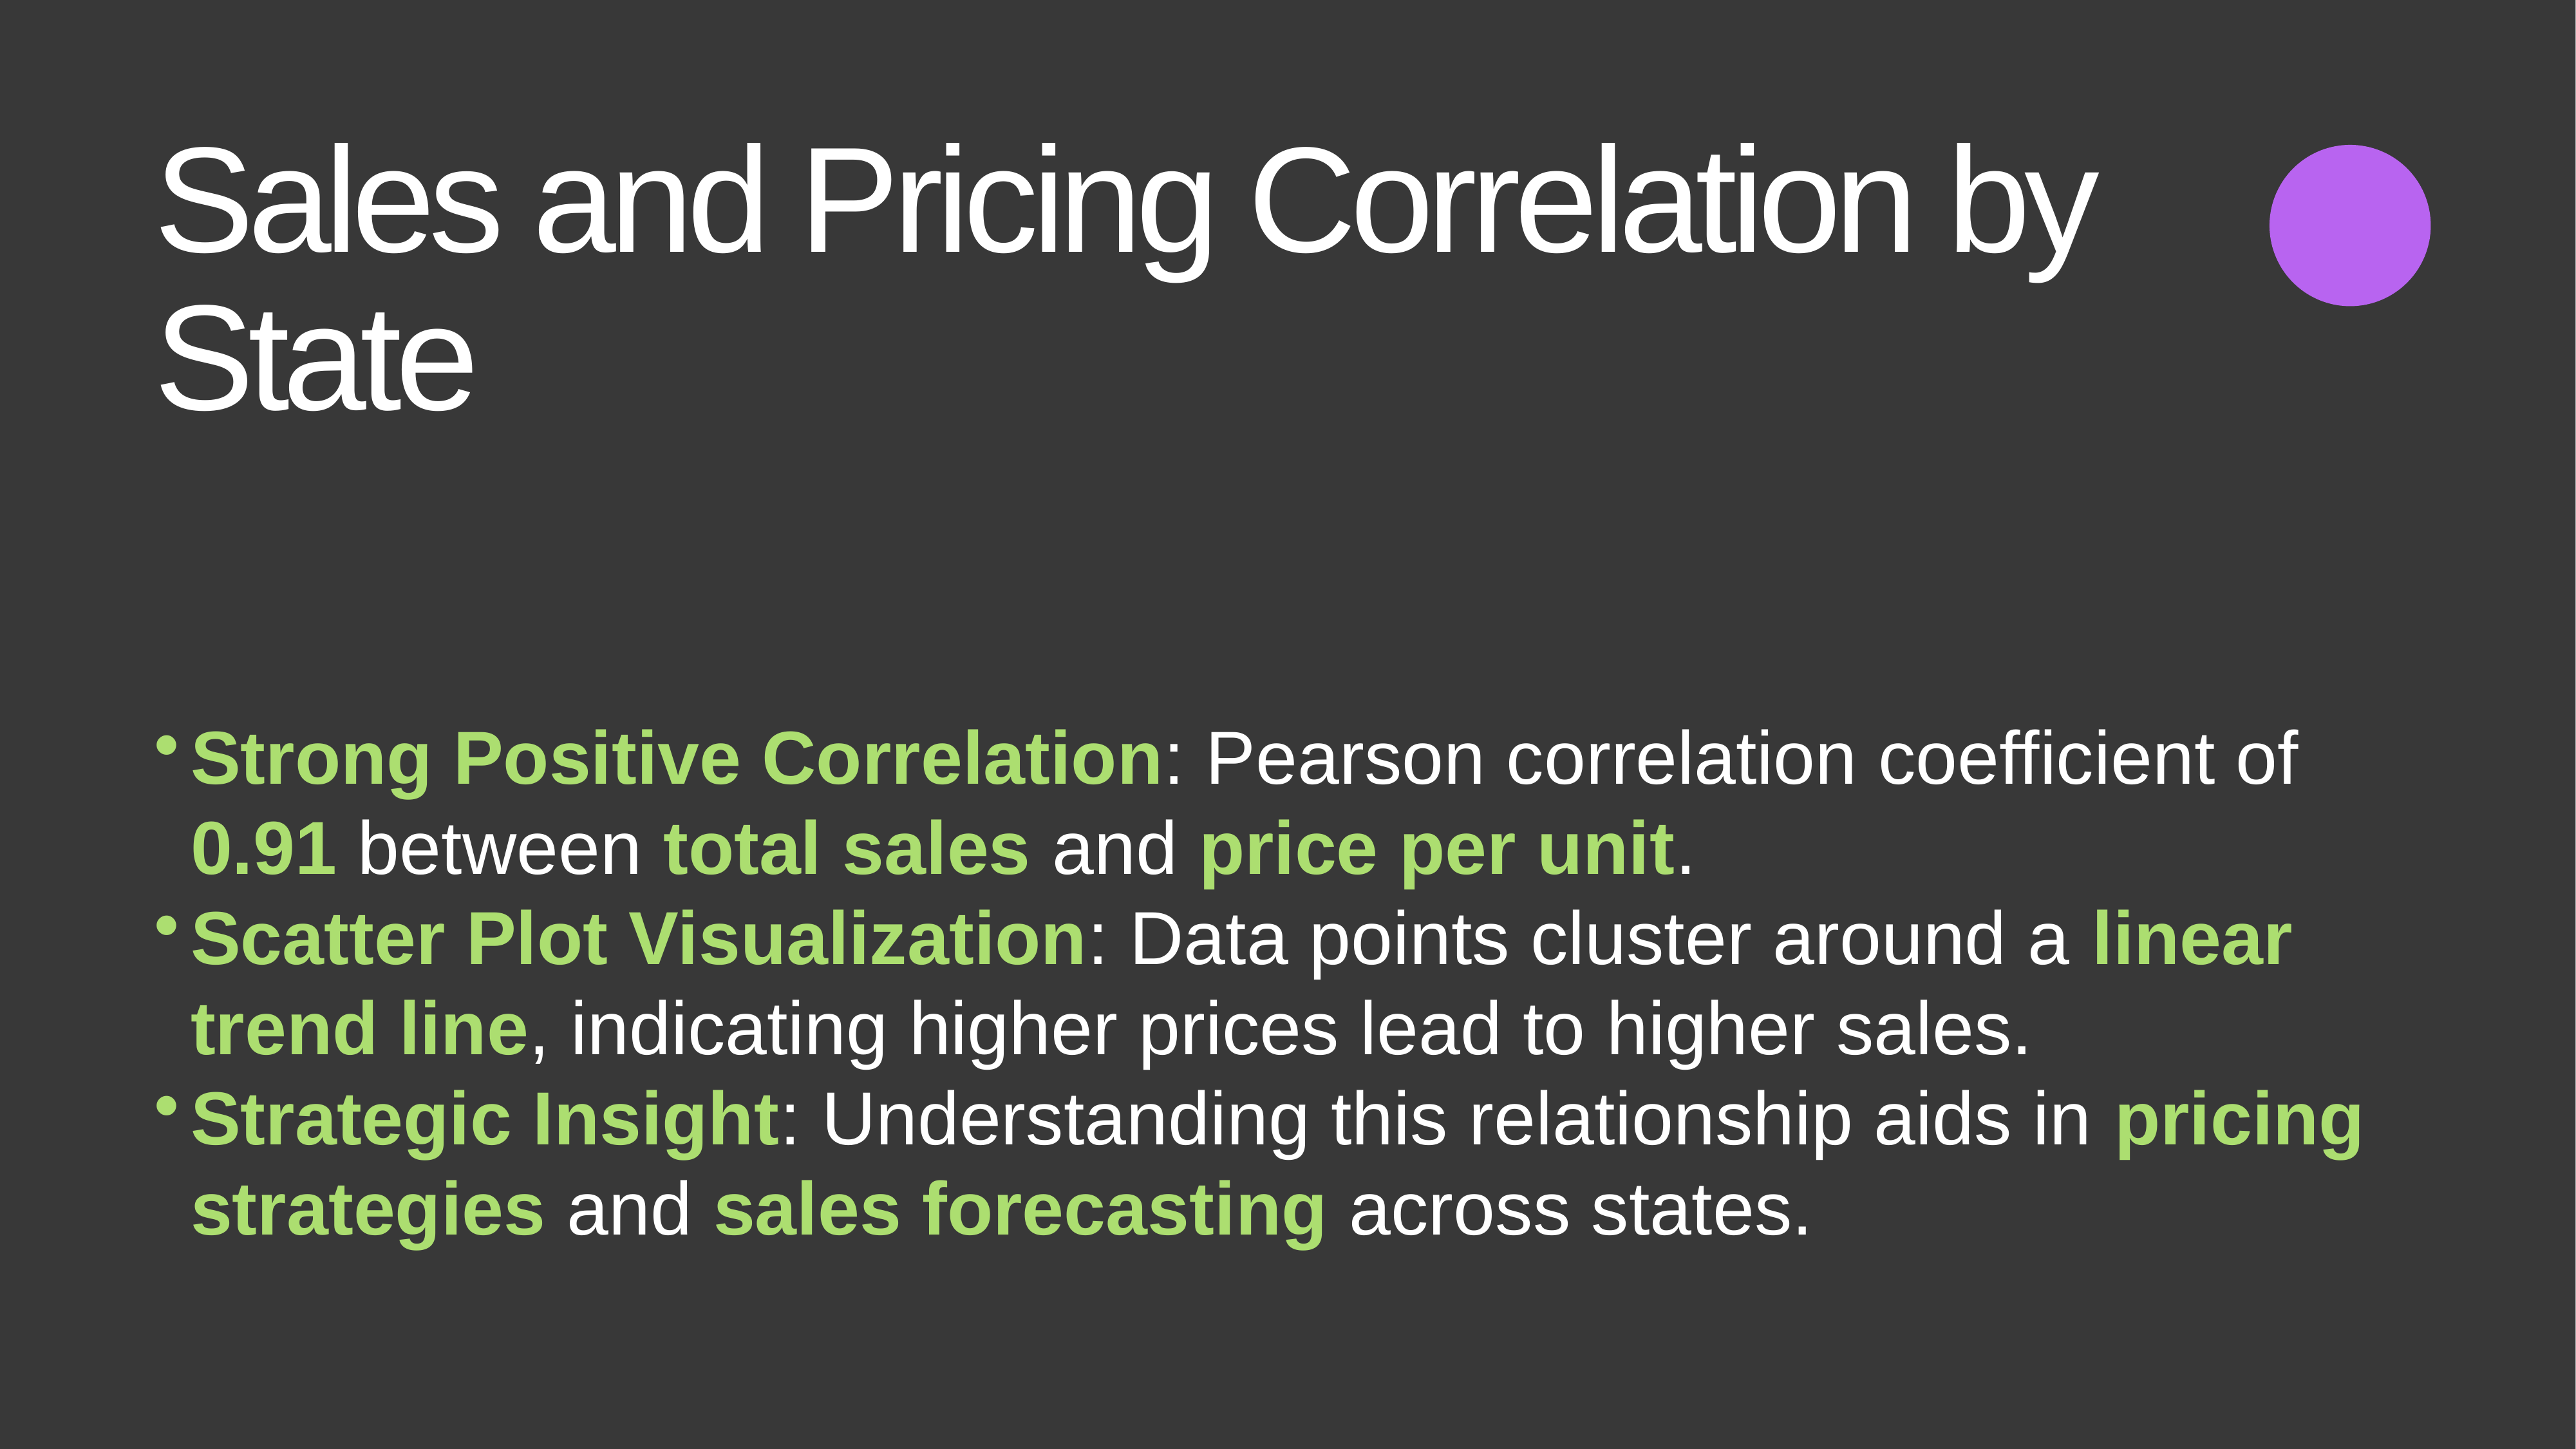

Sales and Pricing Correlation by State

Strong Positive Correlation: Pearson correlation coefficient of 0.91 between total sales and price per unit.
Scatter Plot Visualization: Data points cluster around a linear trend line, indicating higher prices lead to higher sales.
Strategic Insight: Understanding this relationship aids in pricing strategies and sales forecasting across states.